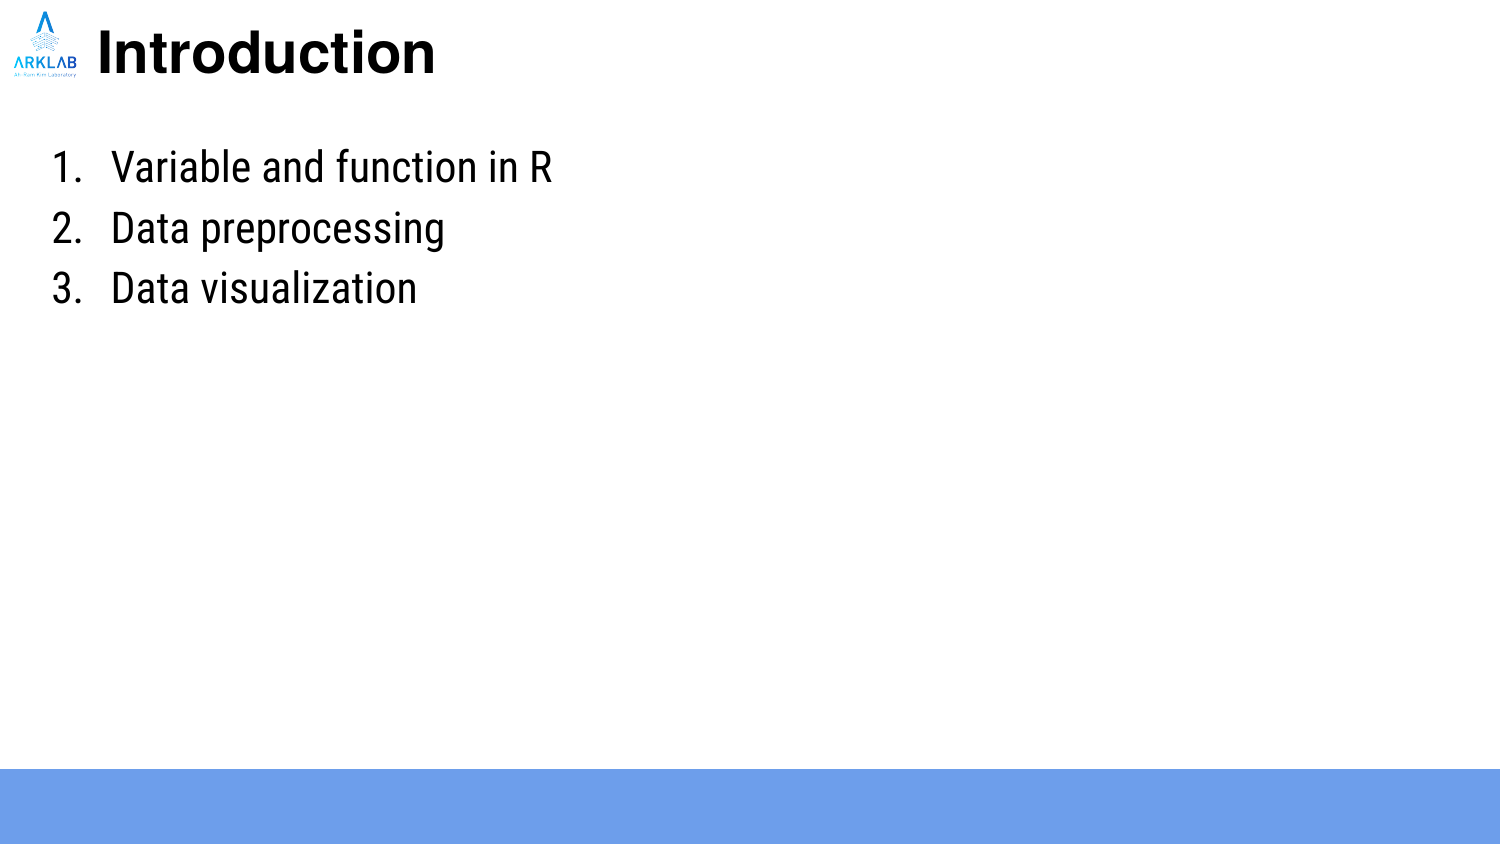

# Introduction
Variable and function in R
Data preprocessing
Data visualization